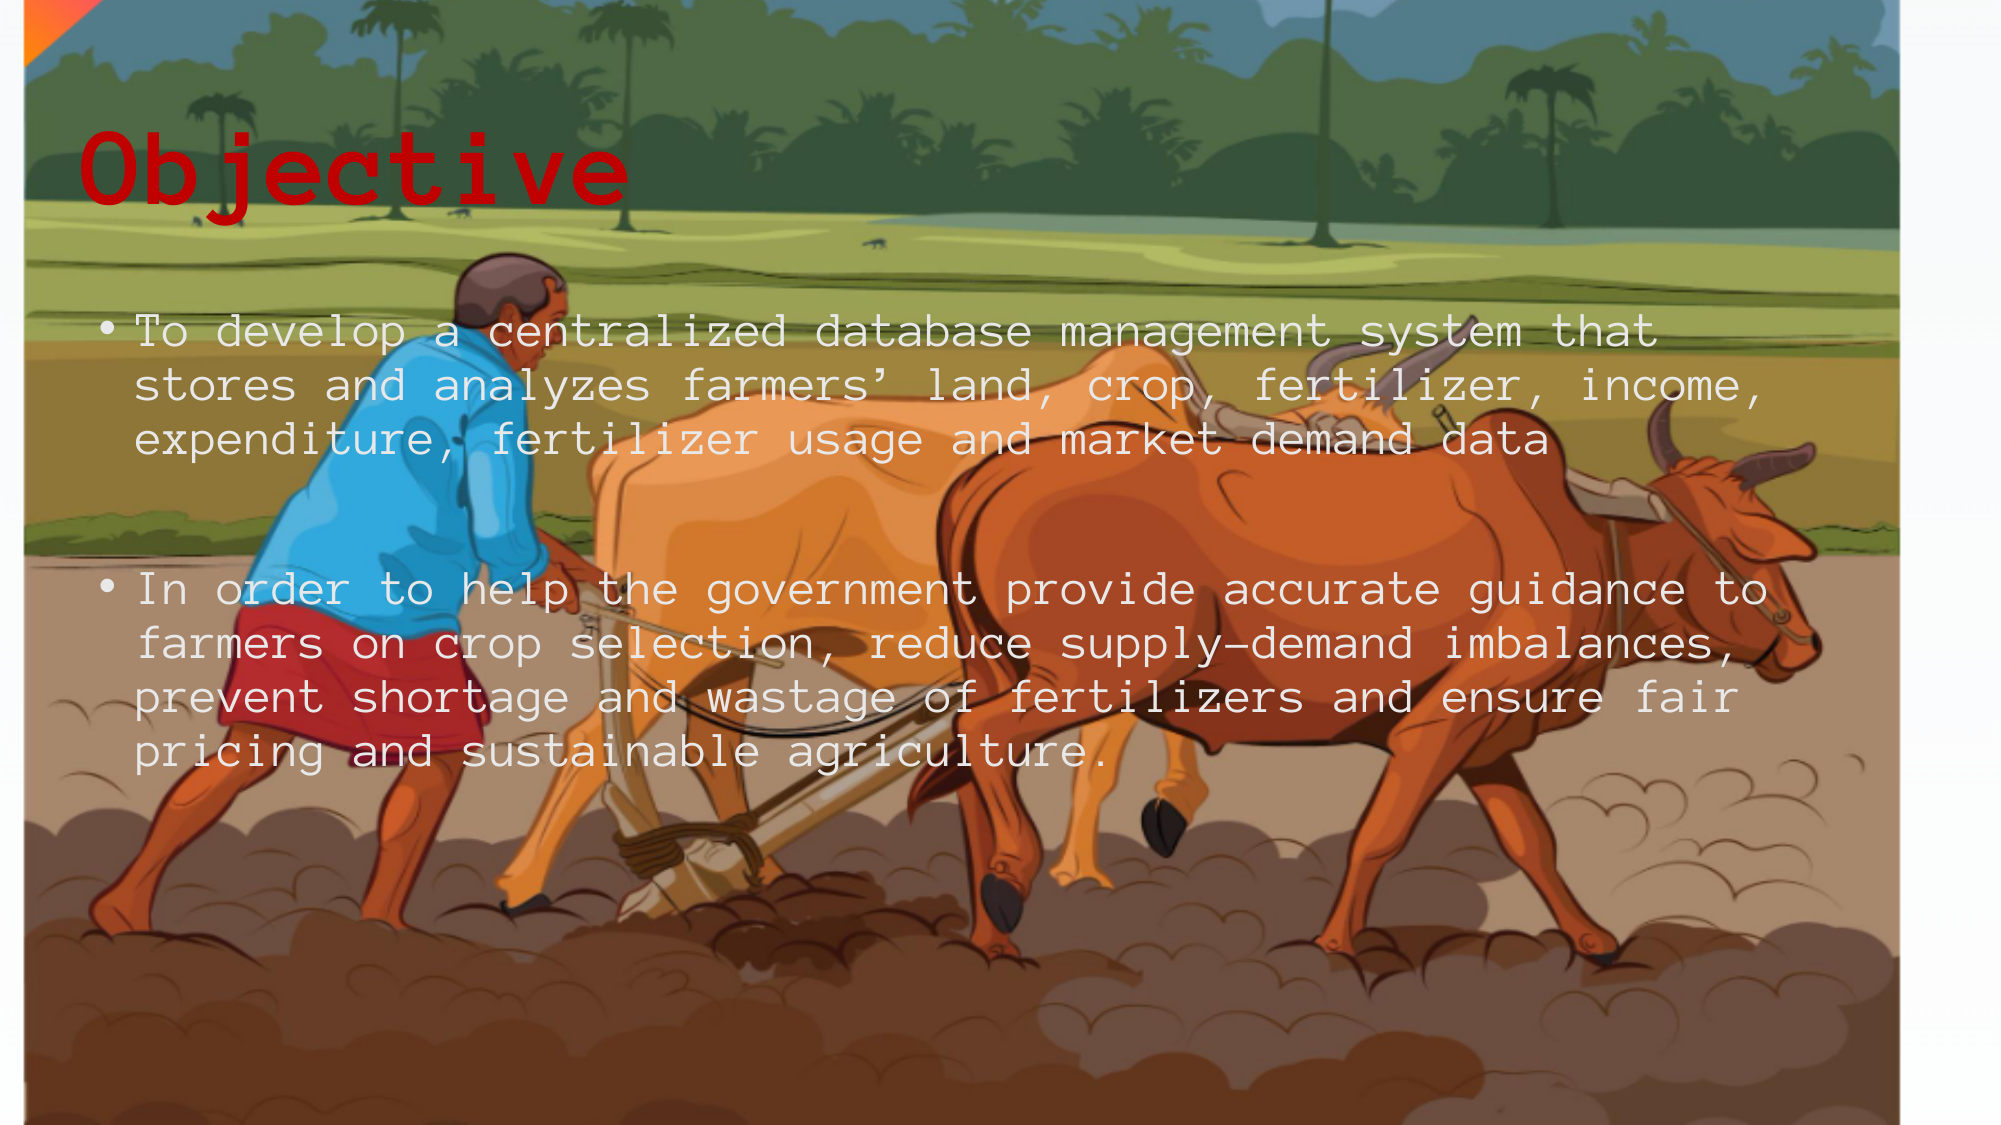

# Objective
To develop a centralized database management system that stores and analyzes farmers’ land, crop, fertilizer, income, expenditure, fertilizer usage and market demand data

In order to help the government provide accurate guidance to farmers on crop selection, reduce supply-demand imbalances, prevent shortage and wastage of fertilizers and ensure fair pricing and sustainable agriculture.